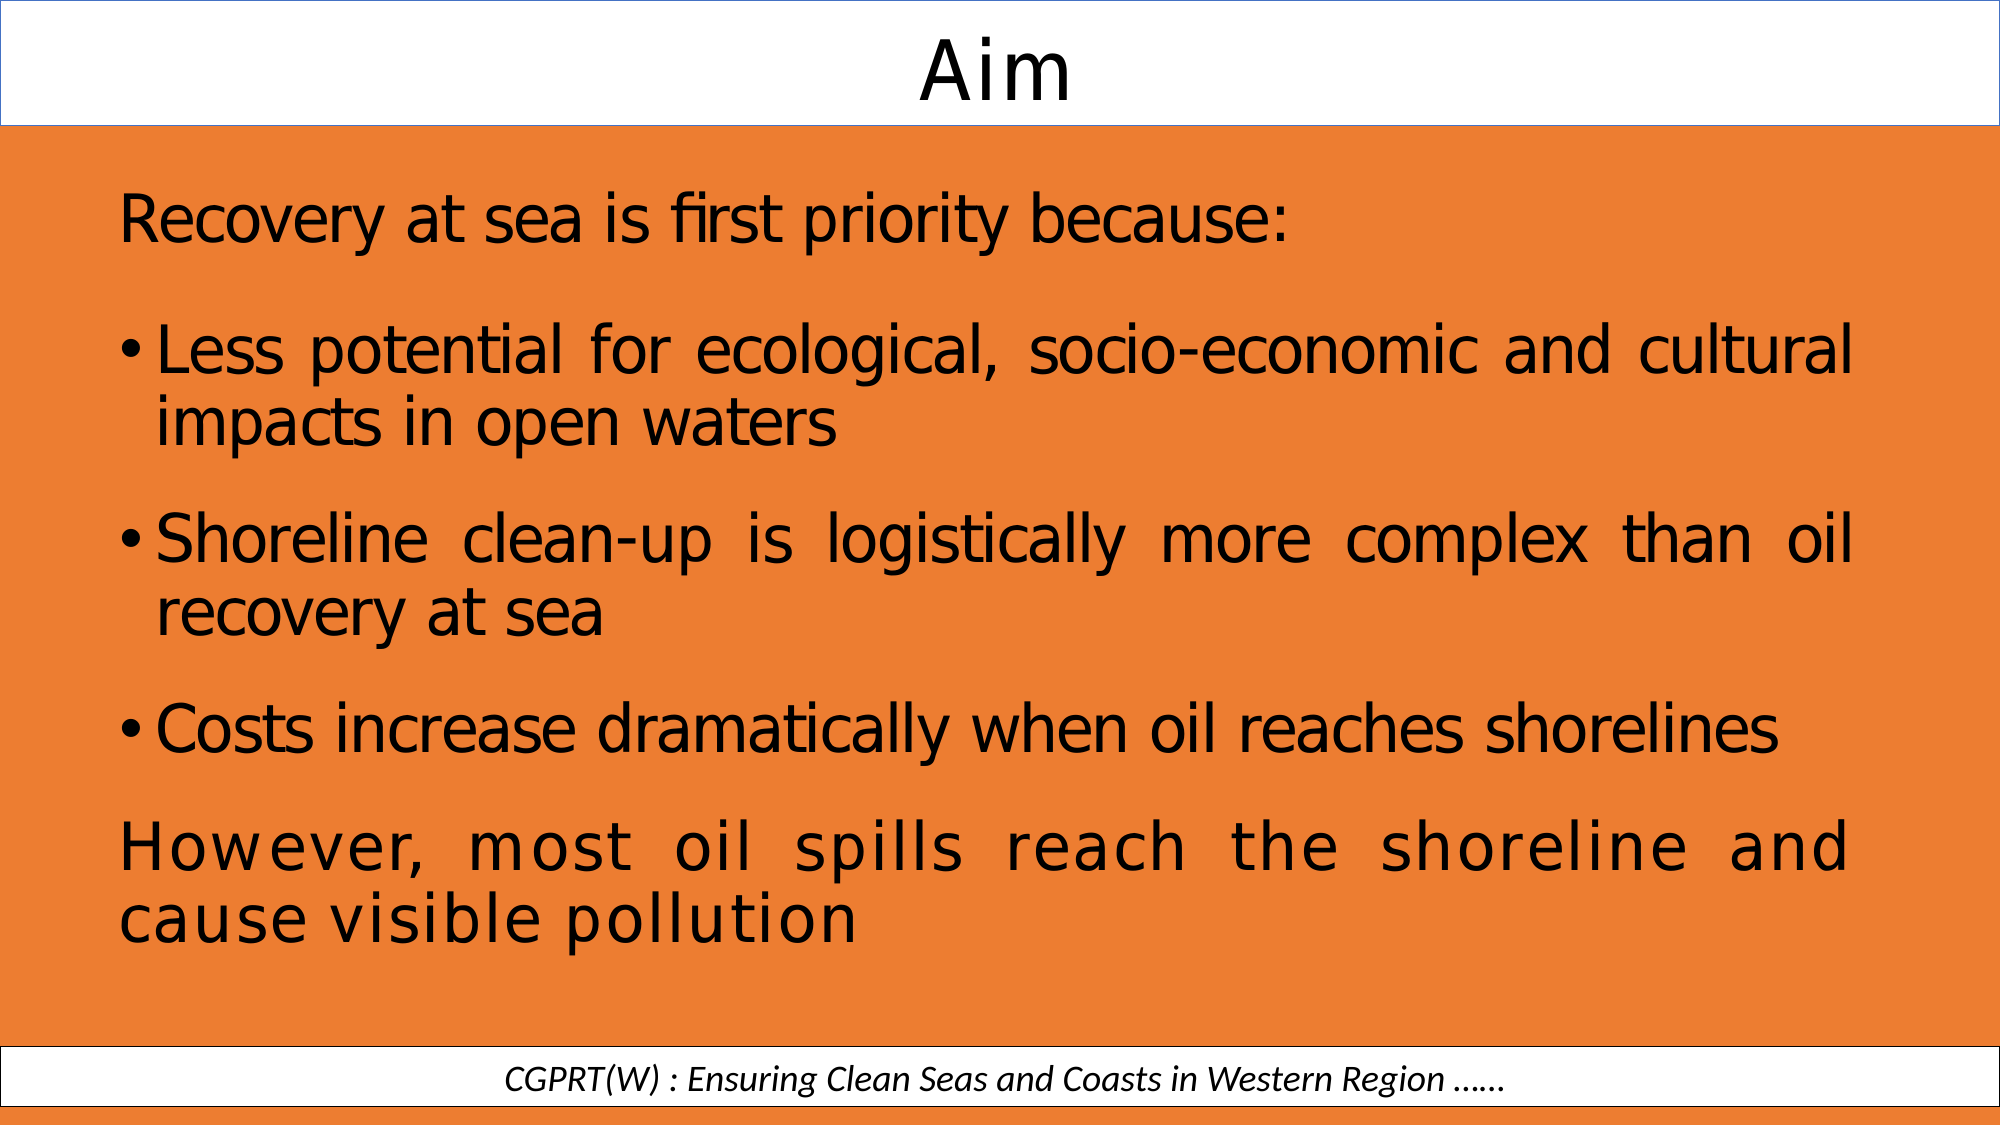

Aim
Recovery at sea is first priority because:
Less potential for ecological, socio-economic and cultural impacts in open waters
Shoreline clean-up is logistically more complex than oil recovery at sea
Costs increase dramatically when oil reaches shorelines
However, most oil spills reach the shoreline and cause visible pollution

 CGPRT(W) : Ensuring Clean Seas and Coasts in Western Region ……